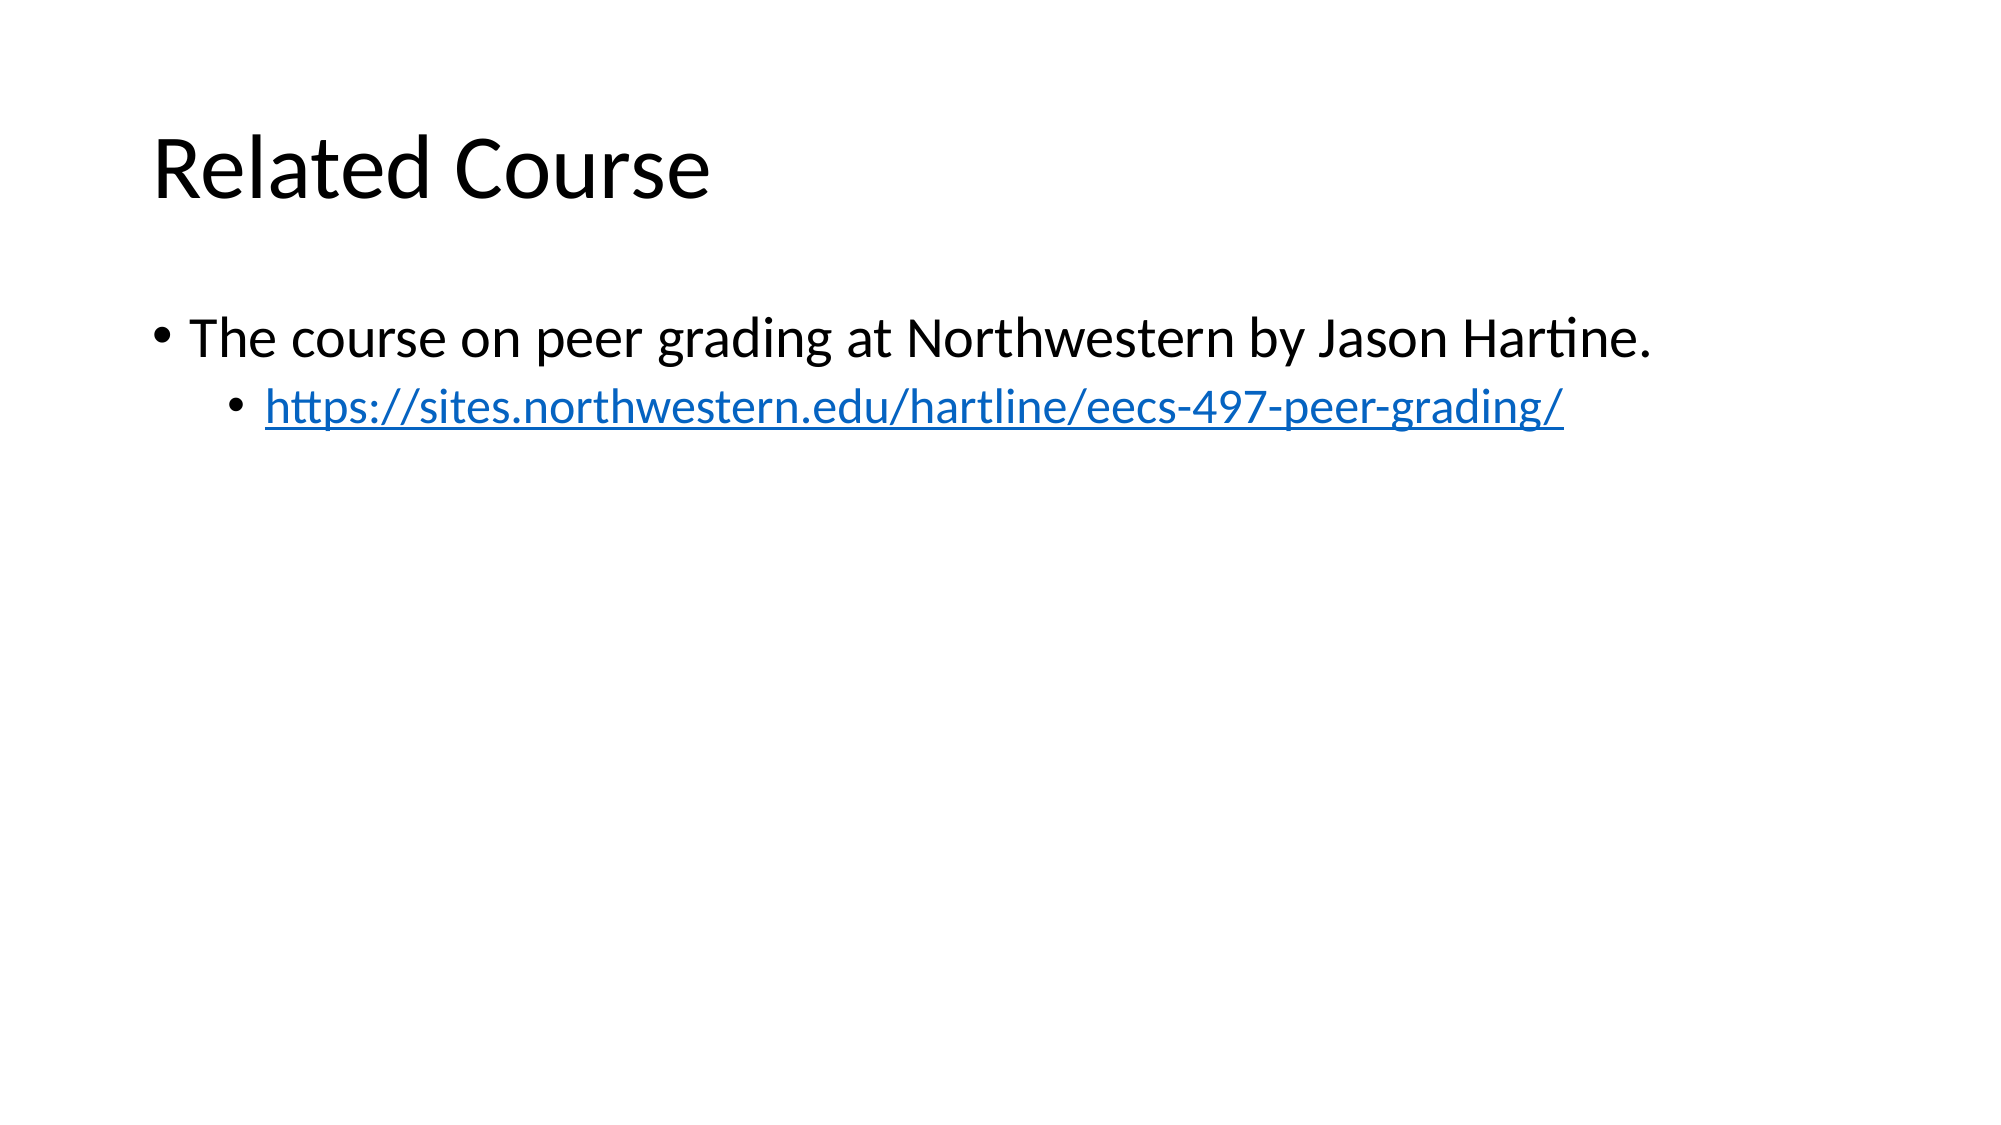

# Related Course
The course on peer grading at Northwestern by Jason Hartine.
https://sites.northwestern.edu/hartline/eecs-497-peer-grading/